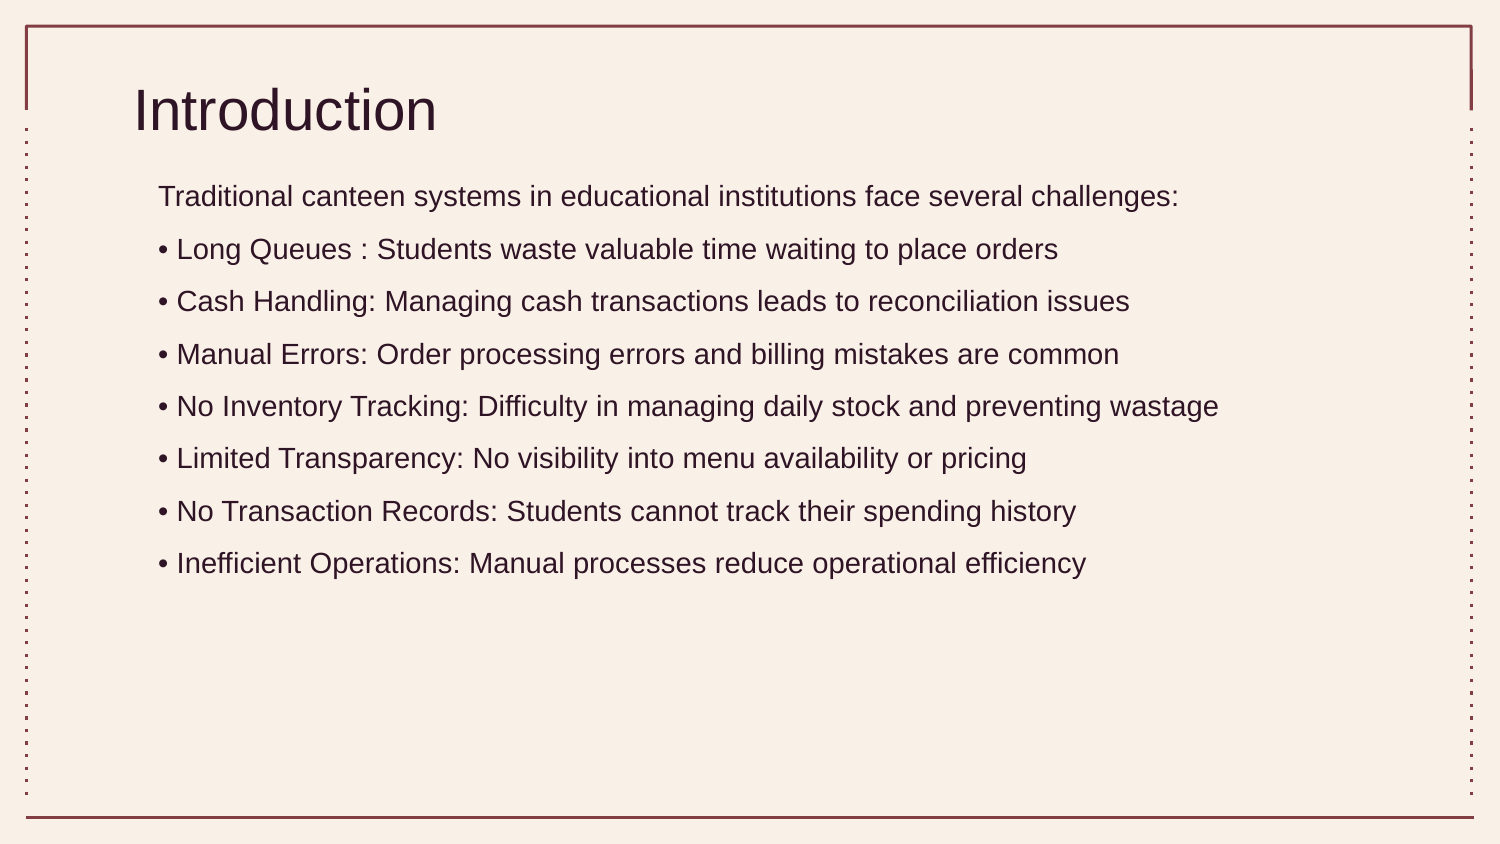

# Introduction
Traditional canteen systems in educational institutions face several challenges:
• Long Queues : Students waste valuable time waiting to place orders
• Cash Handling: Managing cash transactions leads to reconciliation issues
• Manual Errors: Order processing errors and billing mistakes are common
• No Inventory Tracking: Difficulty in managing daily stock and preventing wastage
• Limited Transparency: No visibility into menu availability or pricing
• No Transaction Records: Students cannot track their spending history
• Inefficient Operations: Manual processes reduce operational efficiency